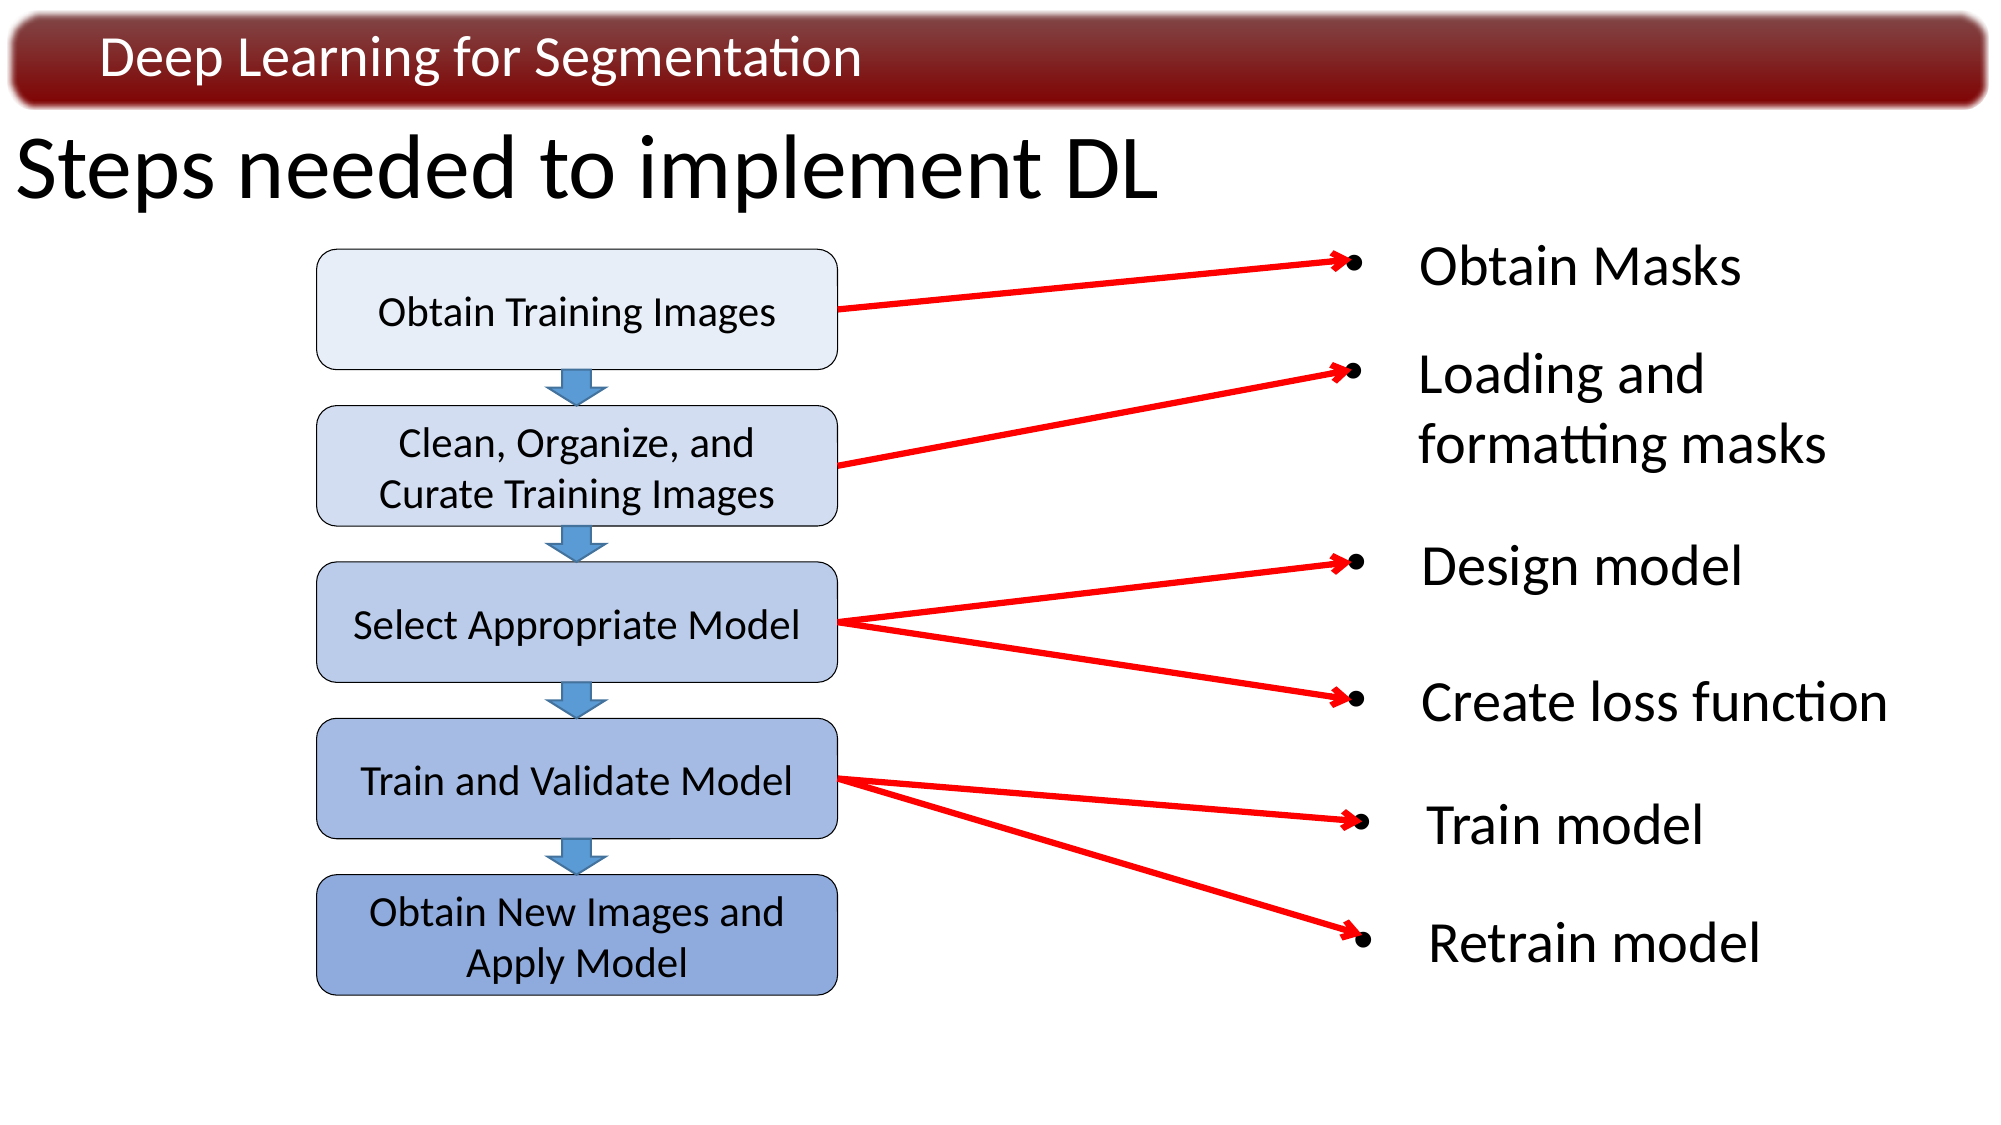

Deep Learning for Segmentation
Steps needed to implement DL
Obtain Masks
Obtain Training Images

Clean, Organize, and Curate Training Images

Select Appropriate Model

Train and Validate Model

Obtain New Images and Apply Model
Loading and formatting masks
Design model
Create loss function
Train model
Retrain model